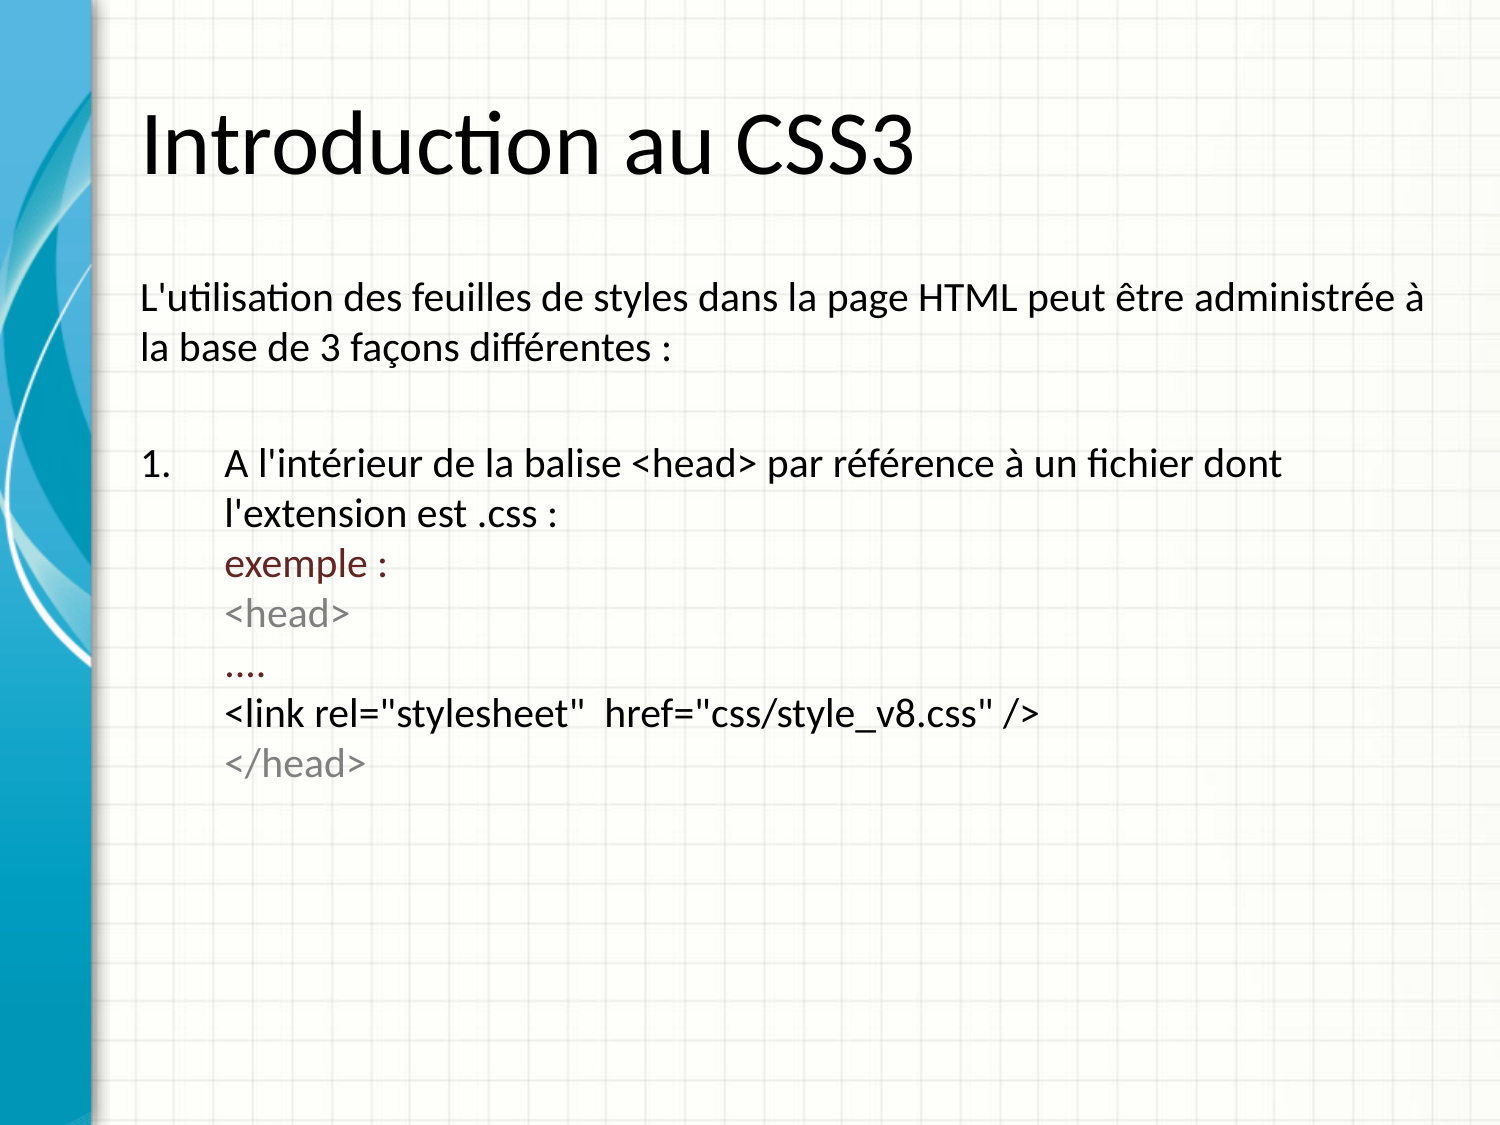

# Introduction au CSS3
L'utilisation des feuilles de styles dans la page HTML peut être administrée à la base de 3 façons différentes :

A l'intérieur de la balise <head> par référence à un fichier dont l'extension est .css :
exemple :
<head>
....
<link rel="stylesheet"  href="css/style_v8.css" />
</head>